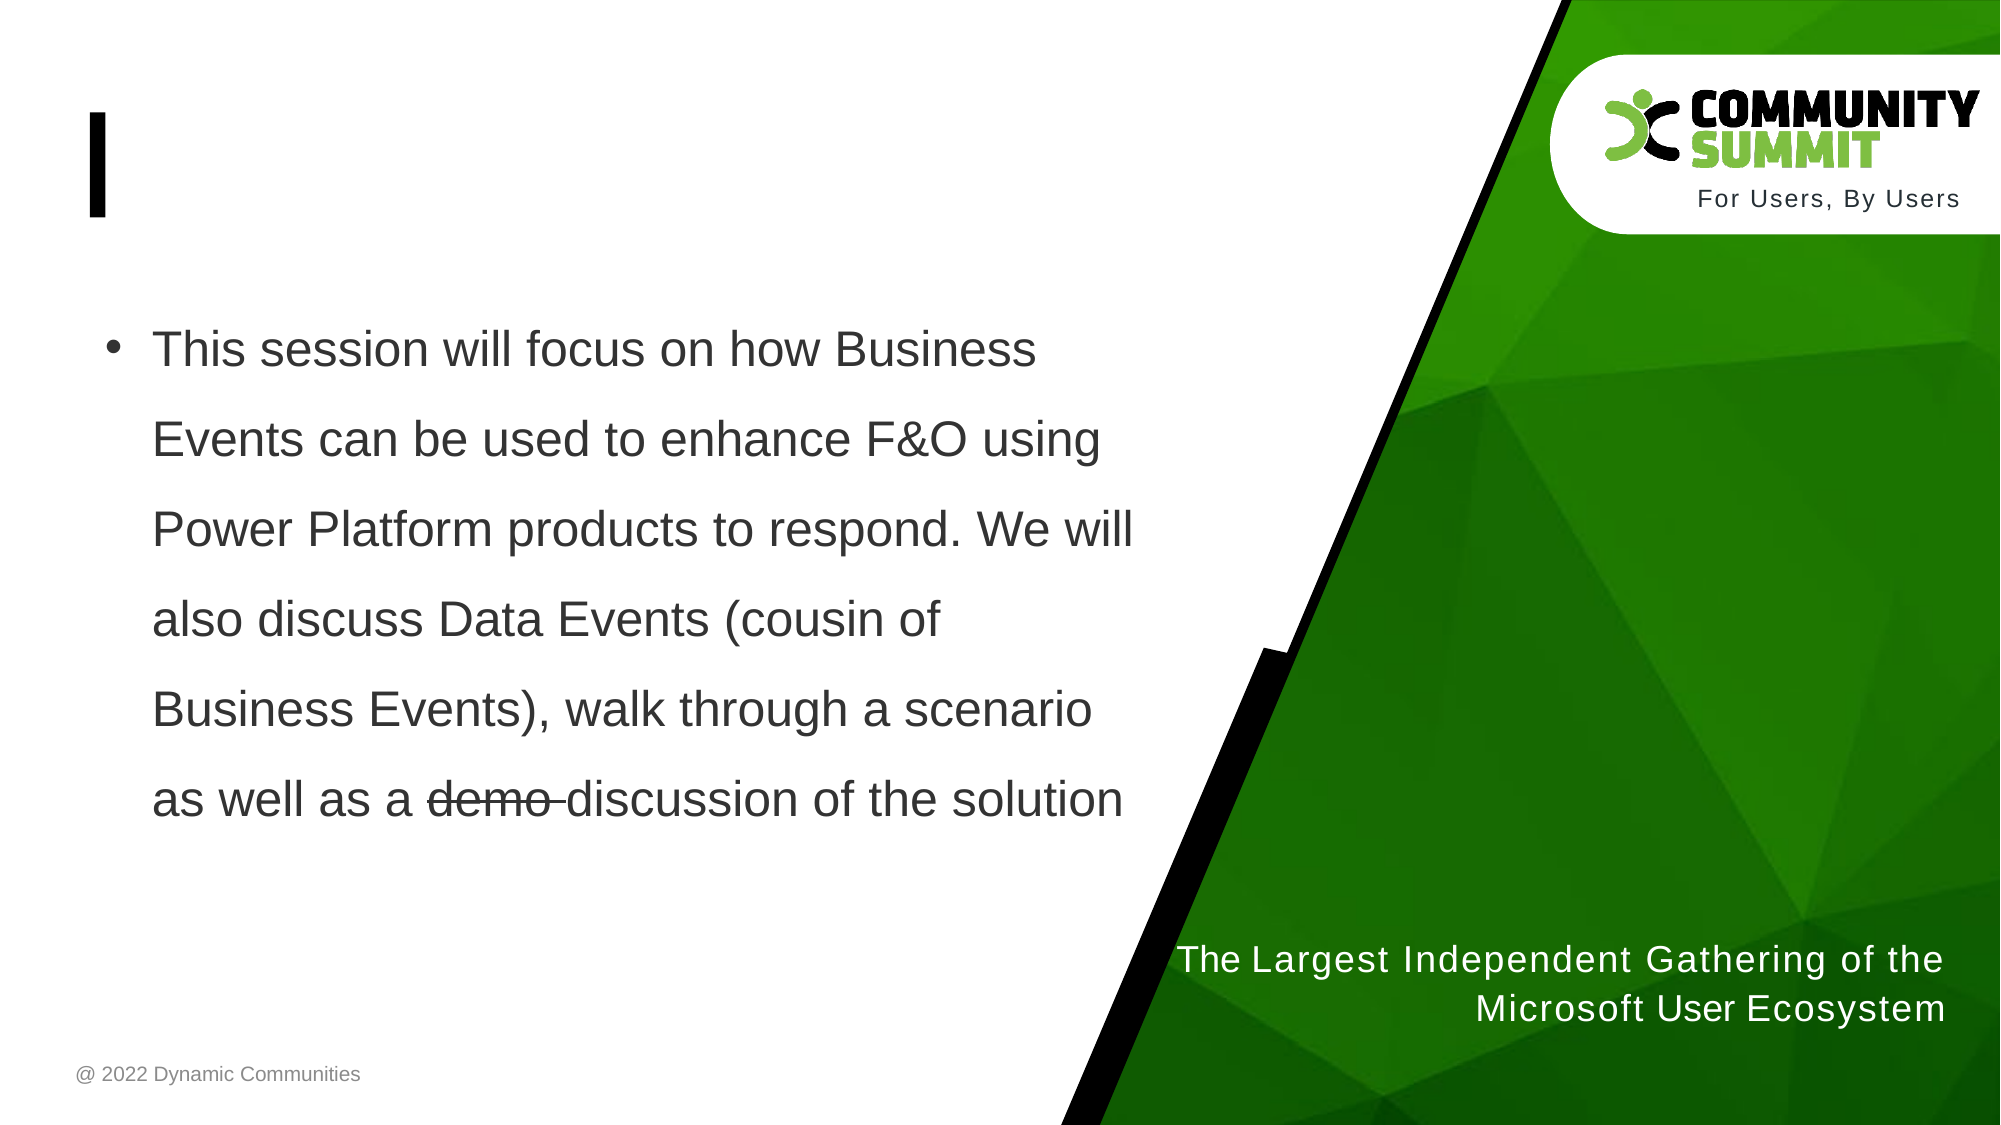

This session will focus on how Business Events can be used to enhance F&O using Power Platform products to respond. We will also discuss Data Events (cousin of Business Events), walk through a scenario as well as a demo discussion of the solution